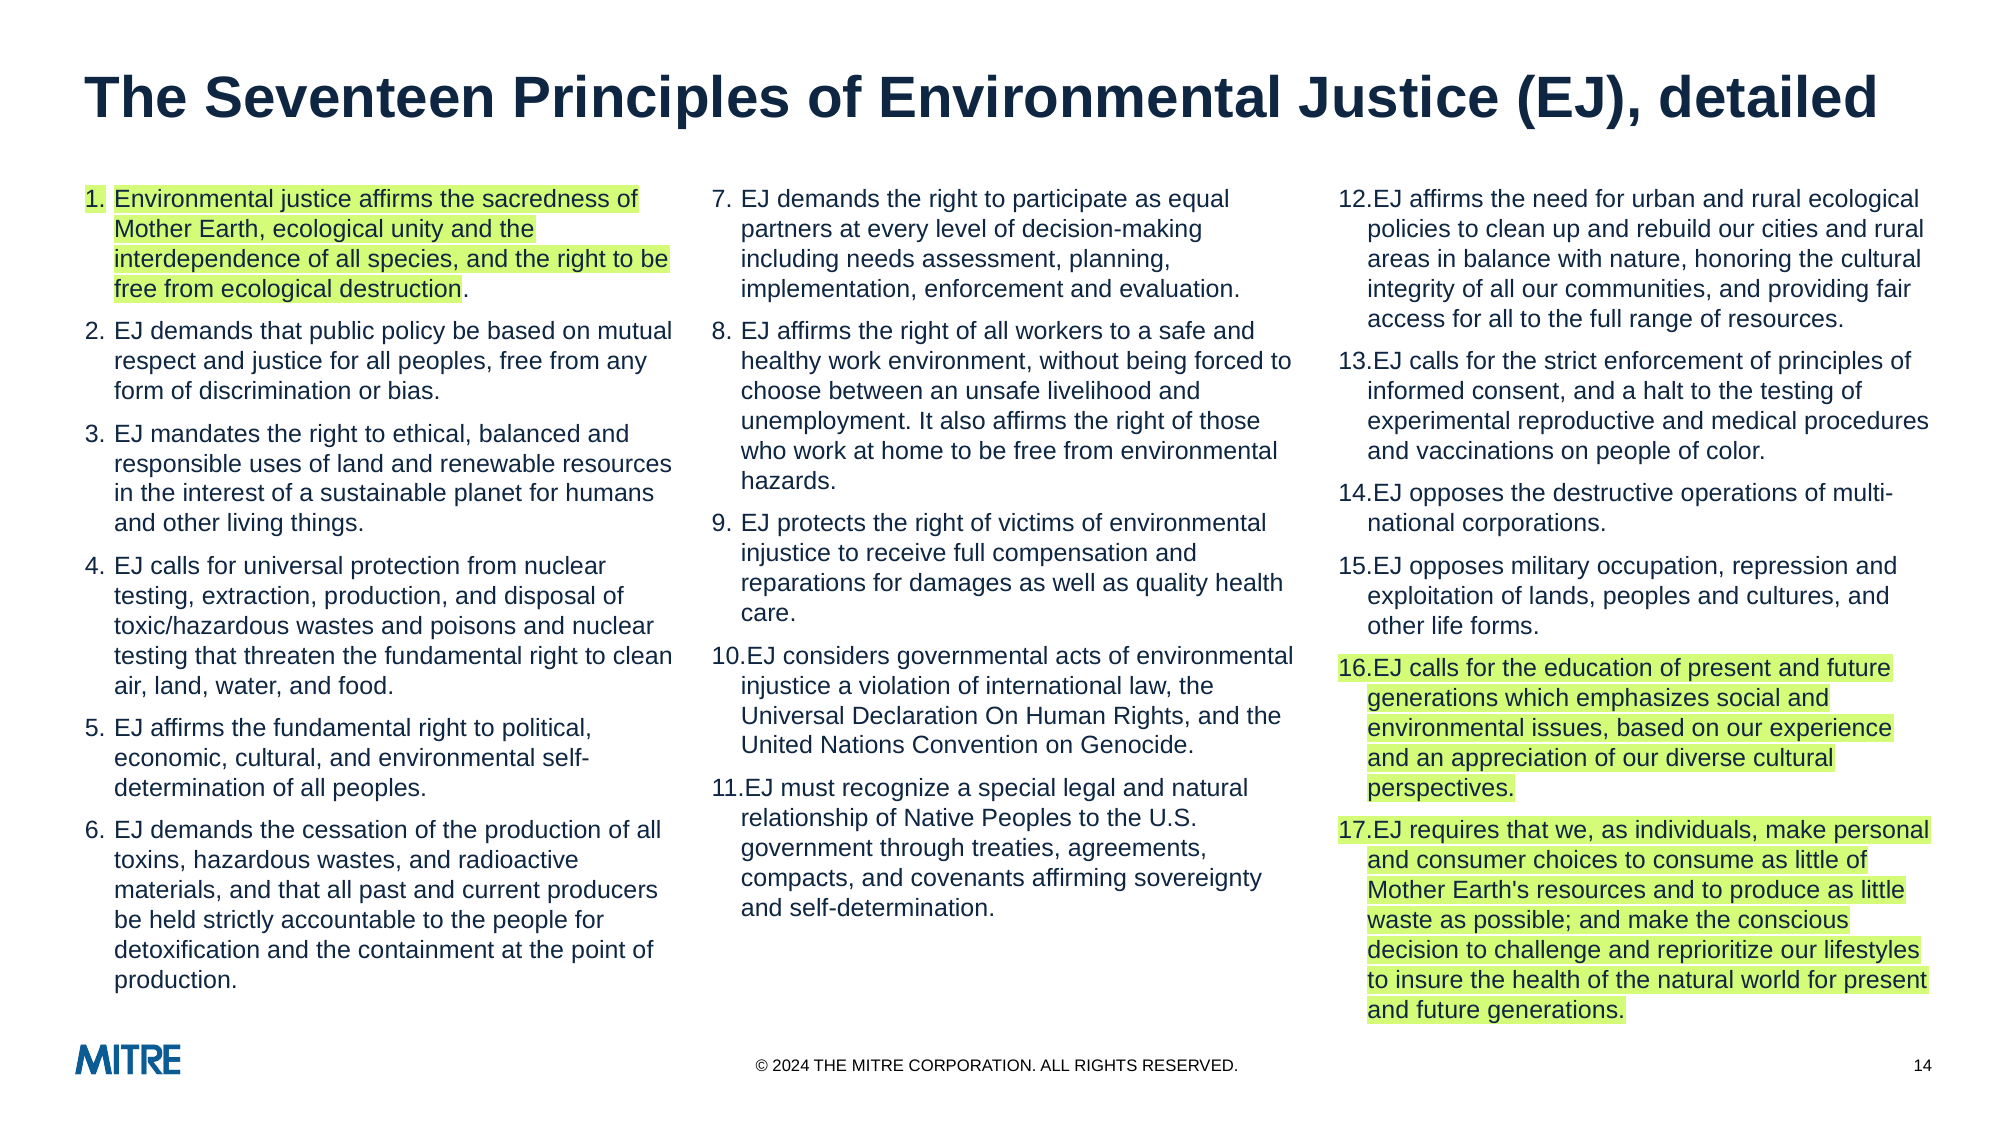

# The Seventeen Principles of Environmental Justice (EJ), detailed
Environmental justice affirms the sacredness of Mother Earth, ecological unity and the interdependence of all species, and the right to be free from ecological destruction.
EJ demands that public policy be based on mutual respect and justice for all peoples, free from any form of discrimination or bias.
EJ mandates the right to ethical, balanced and responsible uses of land and renewable resources in the interest of a sustainable planet for humans and other living things.
EJ calls for universal protection from nuclear testing, extraction, production, and disposal of toxic/hazardous wastes and poisons and nuclear testing that threaten the fundamental right to clean air, land, water, and food.
EJ affirms the fundamental right to political, economic, cultural, and environmental self-determination of all peoples.
EJ demands the cessation of the production of all toxins, hazardous wastes, and radioactive materials, and that all past and current producers be held strictly accountable to the people for detoxification and the containment at the point of production.
EJ demands the right to participate as equal partners at every level of decision-making including needs assessment, planning, implementation, enforcement and evaluation.
EJ affirms the right of all workers to a safe and healthy work environment, without being forced to choose between an unsafe livelihood and unemployment. It also affirms the right of those who work at home to be free from environmental hazards.
EJ protects the right of victims of environmental injustice to receive full compensation and reparations for damages as well as quality health care.
EJ considers governmental acts of environmental injustice a violation of international law, the Universal Declaration On Human Rights, and the United Nations Convention on Genocide.
EJ must recognize a special legal and natural relationship of Native Peoples to the U.S. government through treaties, agreements, compacts, and covenants affirming sovereignty and self-determination.
EJ affirms the need for urban and rural ecological policies to clean up and rebuild our cities and rural areas in balance with nature, honoring the cultural integrity of all our communities, and providing fair access for all to the full range of resources.
EJ calls for the strict enforcement of principles of informed consent, and a halt to the testing of experimental reproductive and medical procedures and vaccinations on people of color.
EJ opposes the destructive operations of multi-national corporations.
EJ opposes military occupation, repression and exploitation of lands, peoples and cultures, and other life forms.
EJ calls for the education of present and future generations which emphasizes social and environmental issues, based on our experience and an appreciation of our diverse cultural perspectives.
EJ requires that we, as individuals, make personal and consumer choices to consume as little of Mother Earth's resources and to produce as little waste as possible; and make the conscious decision to challenge and reprioritize our lifestyles to insure the health of the natural world for present and future generations.
© 2024 THE MITRE CORPORATION. ALL RIGHTS RESERVED.
14